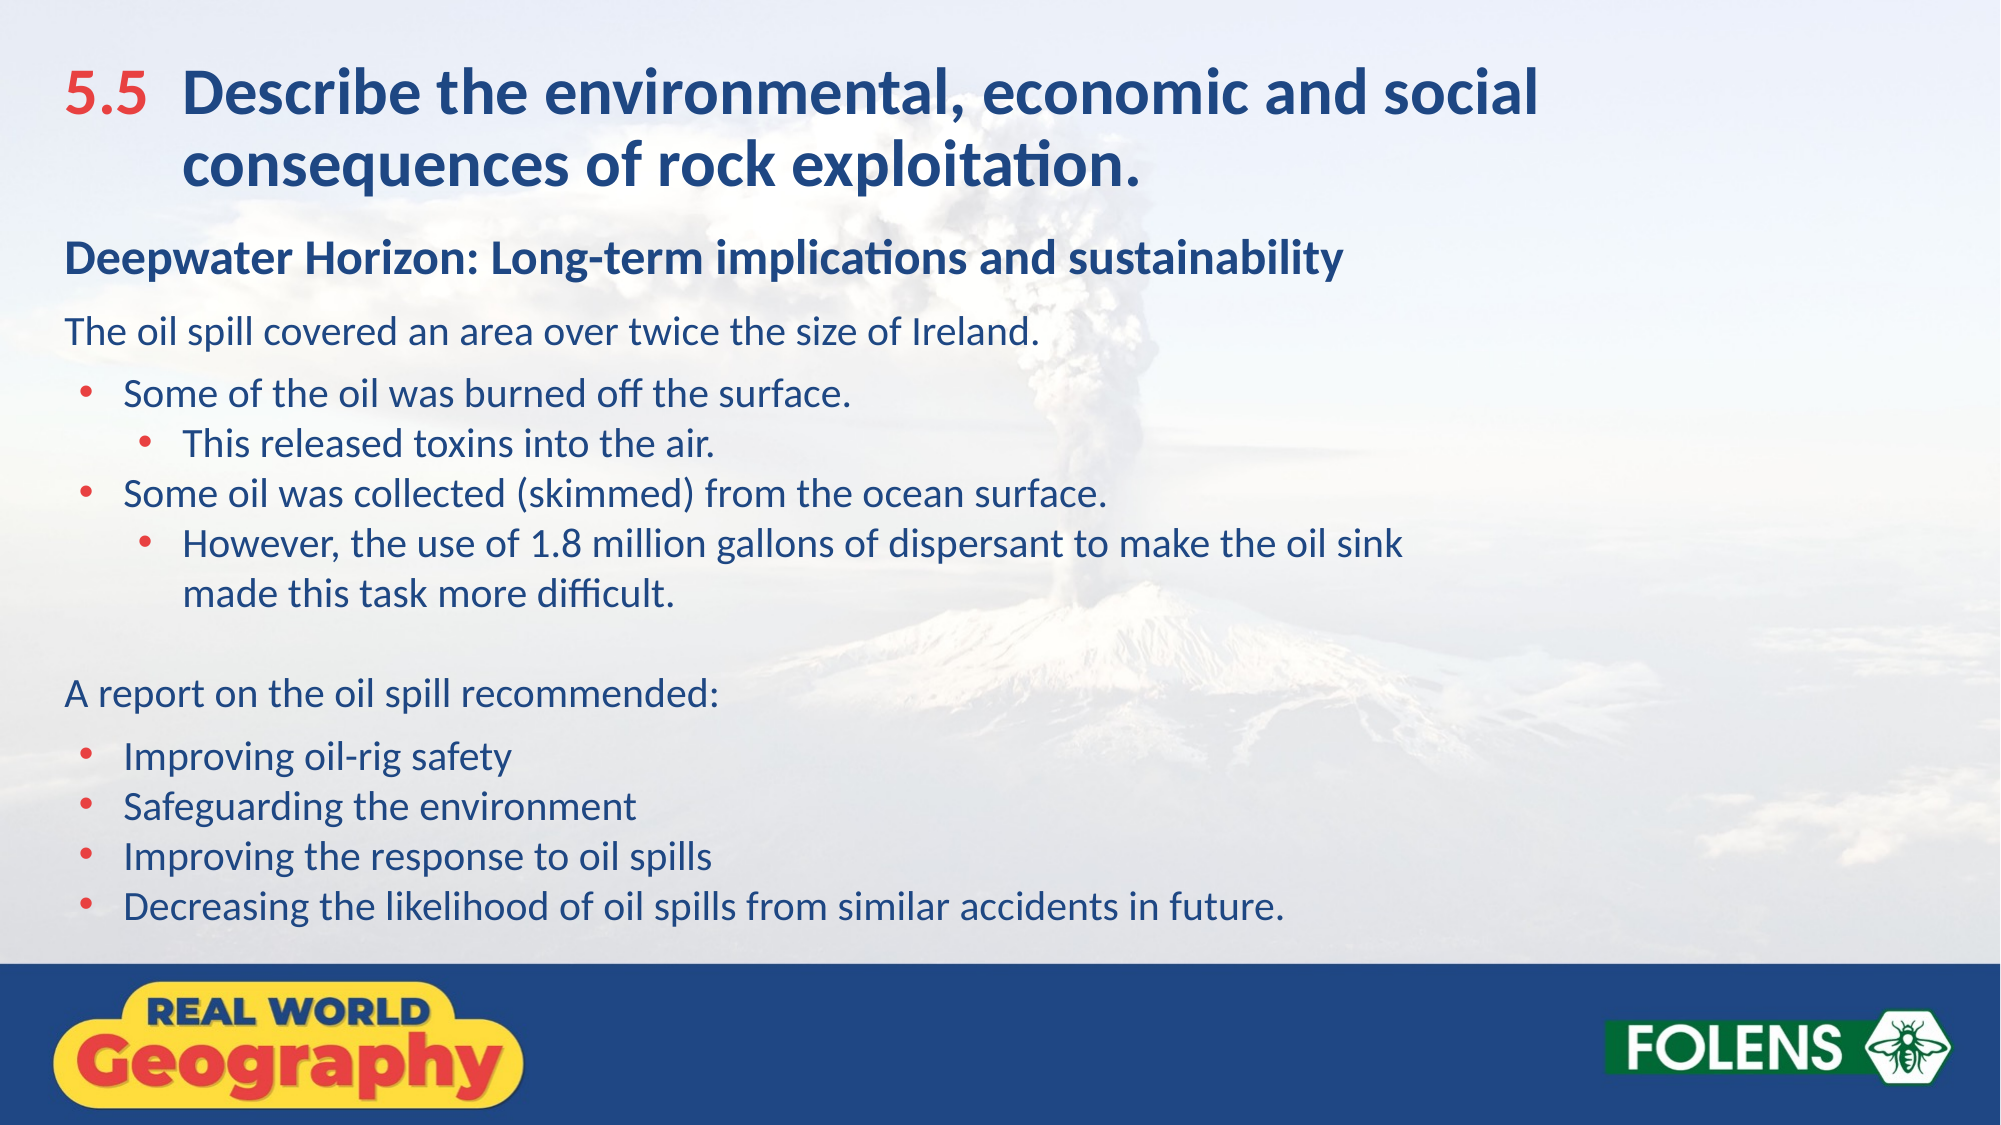

5.5	Describe the environmental, economic and social
consequences of rock exploitation.
Deepwater Horizon: Long-term implications and sustainability
The oil spill covered an area over twice the size of Ireland.
Some of the oil was burned off the surface.
This released toxins into the air.
Some oil was collected (skimmed) from the ocean surface.
However, the use of 1.8 million gallons of dispersant to make the oil sink made this task more difficult.

A report on the oil spill recommended:
Improving oil-rig safety
Safeguarding the environment
Improving the response to oil spills
Decreasing the likelihood of oil spills from similar accidents in future.